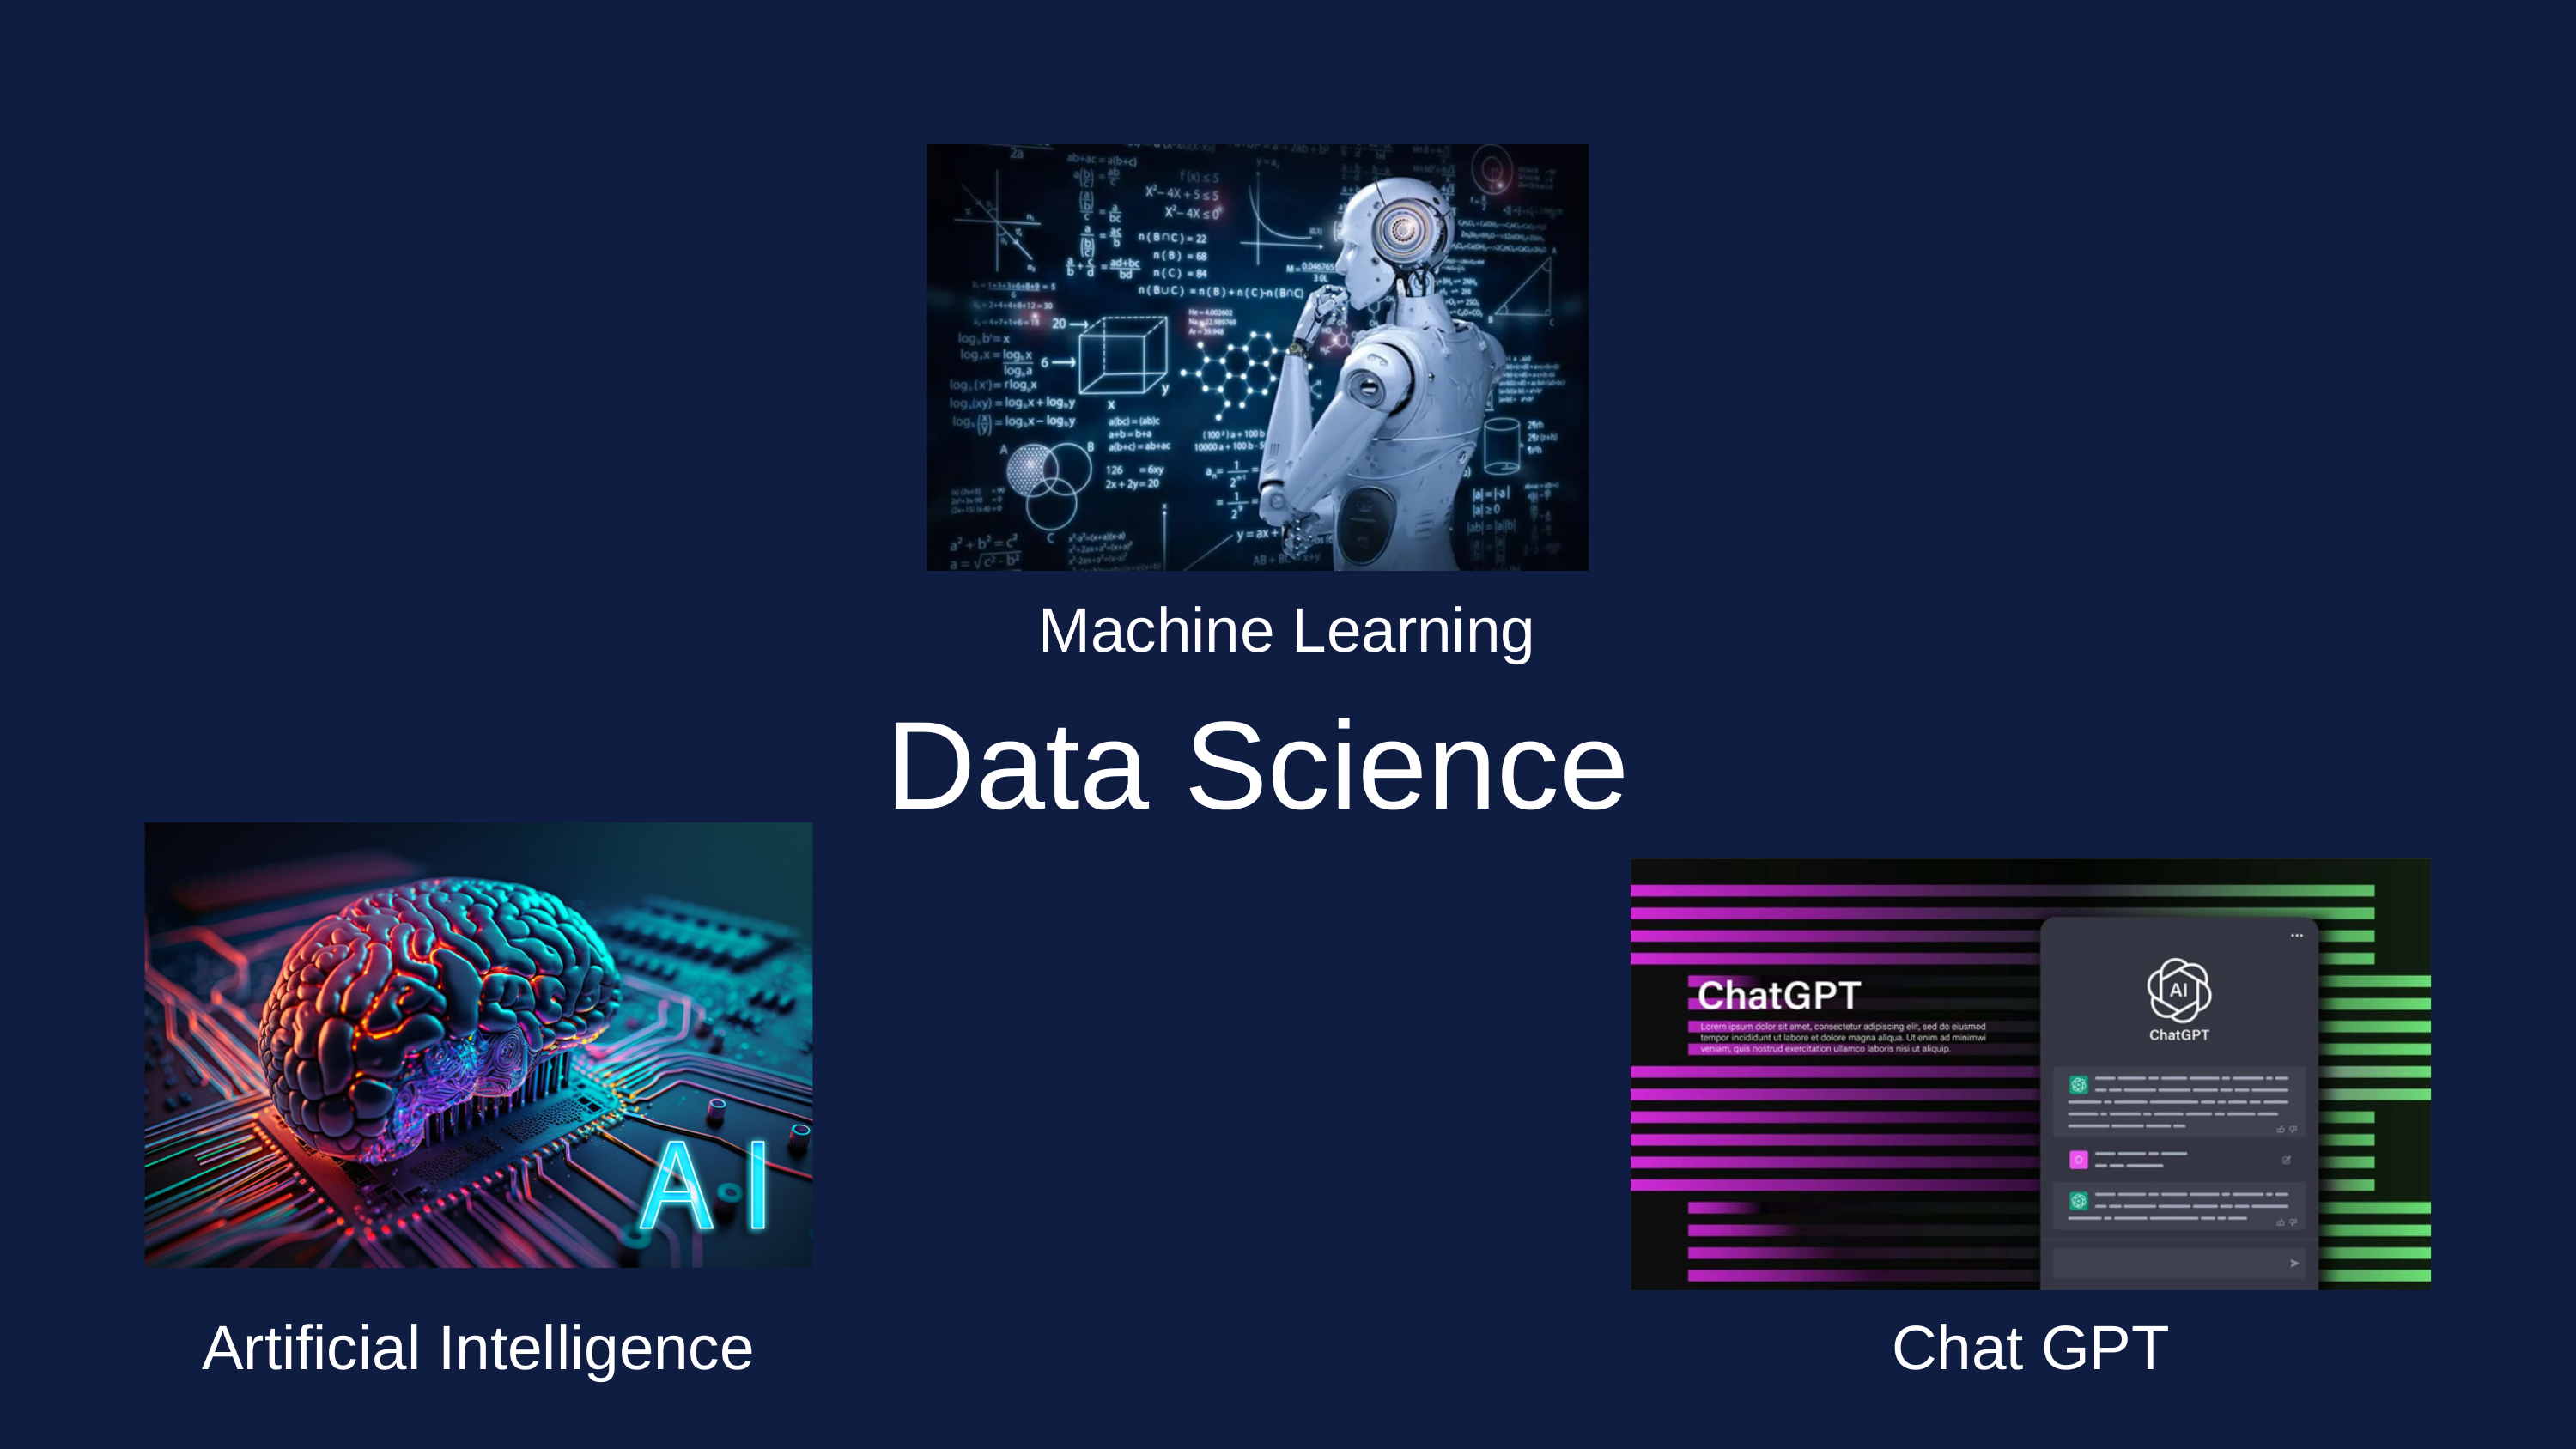

Machine Learning
Data Science

Artificial Intelligence
Chat GPT